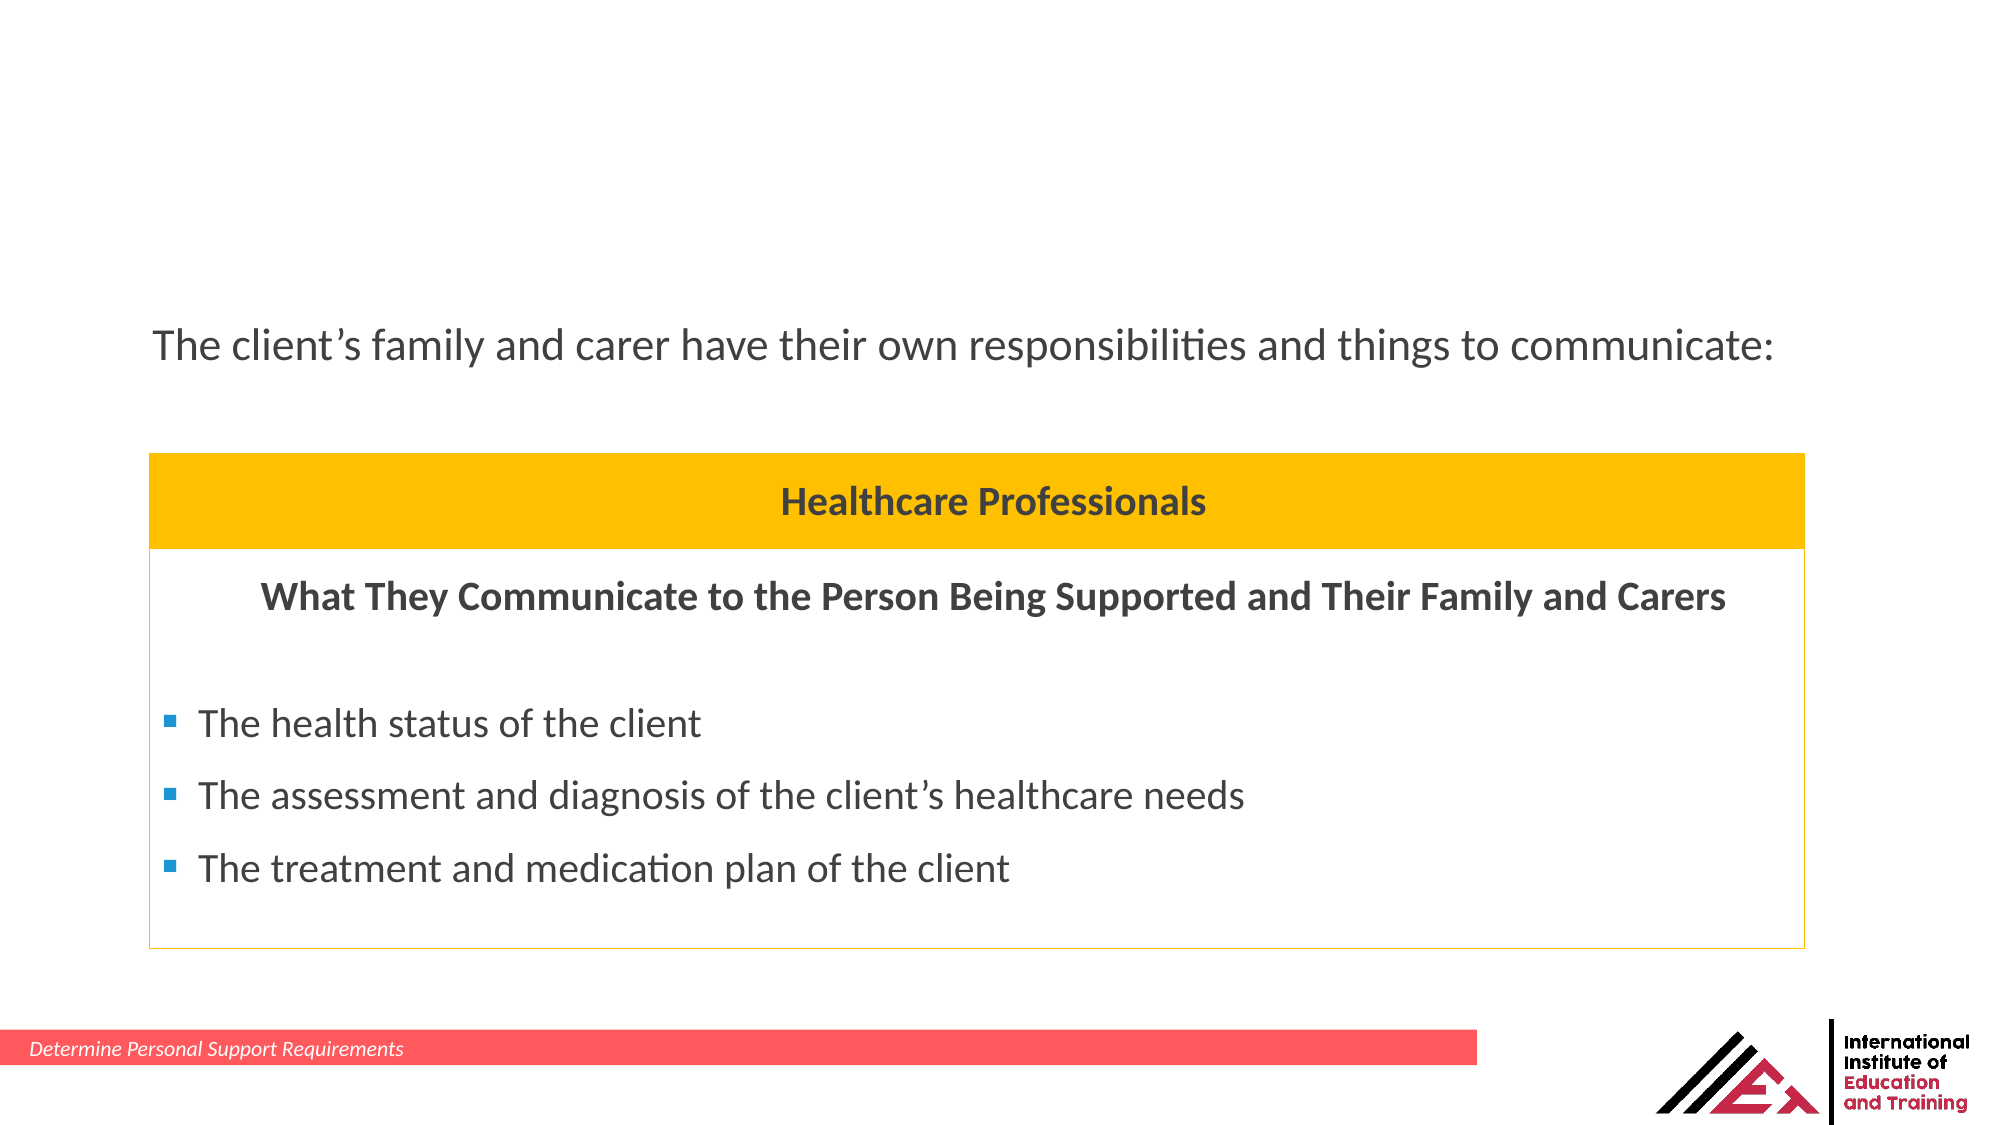

The client’s family and carer have their own responsibilities and things to communicate:
| Healthcare Professionals |
| --- |
| What They Communicate to the Person Being Supported and Their Family and Carers |
| The health status of the client The assessment and diagnosis of the client’s healthcare needs The treatment and medication plan of the client |
Determine Personal Support Requirements